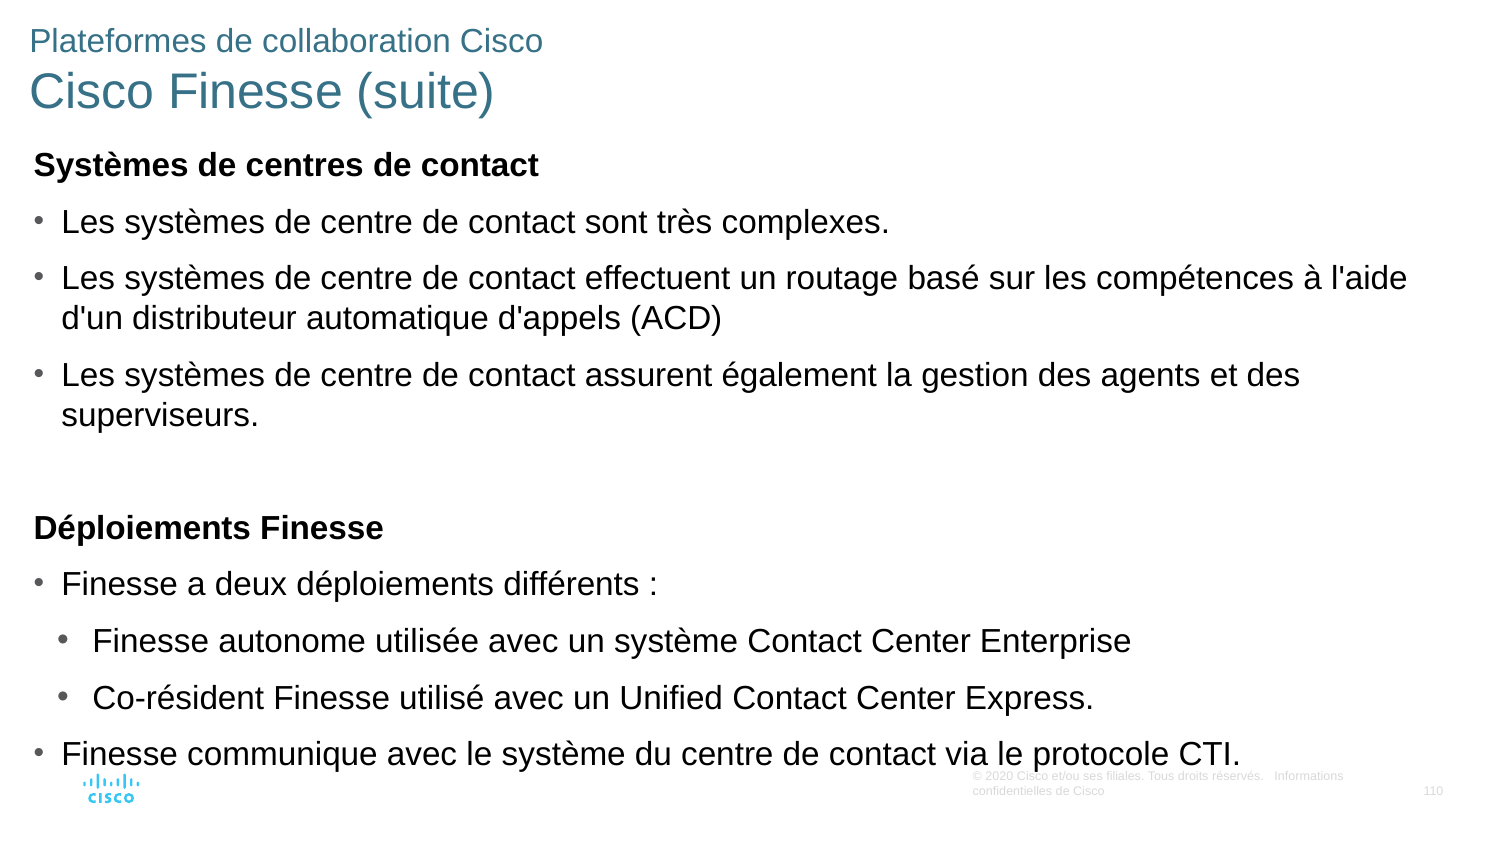

# Plateformes de collaboration Cisco Cisco Finesse (suite)
Systèmes de centres de contact
Les systèmes de centre de contact sont très complexes.
Les systèmes de centre de contact effectuent un routage basé sur les compétences à l'aide d'un distributeur automatique d'appels (ACD)
Les systèmes de centre de contact assurent également la gestion des agents et des superviseurs.

Déploiements Finesse
Finesse a deux déploiements différents :
Finesse autonome utilisée avec un système Contact Center Enterprise
Co-résident Finesse utilisé avec un Unified Contact Center Express.
Finesse communique avec le système du centre de contact via le protocole CTI.